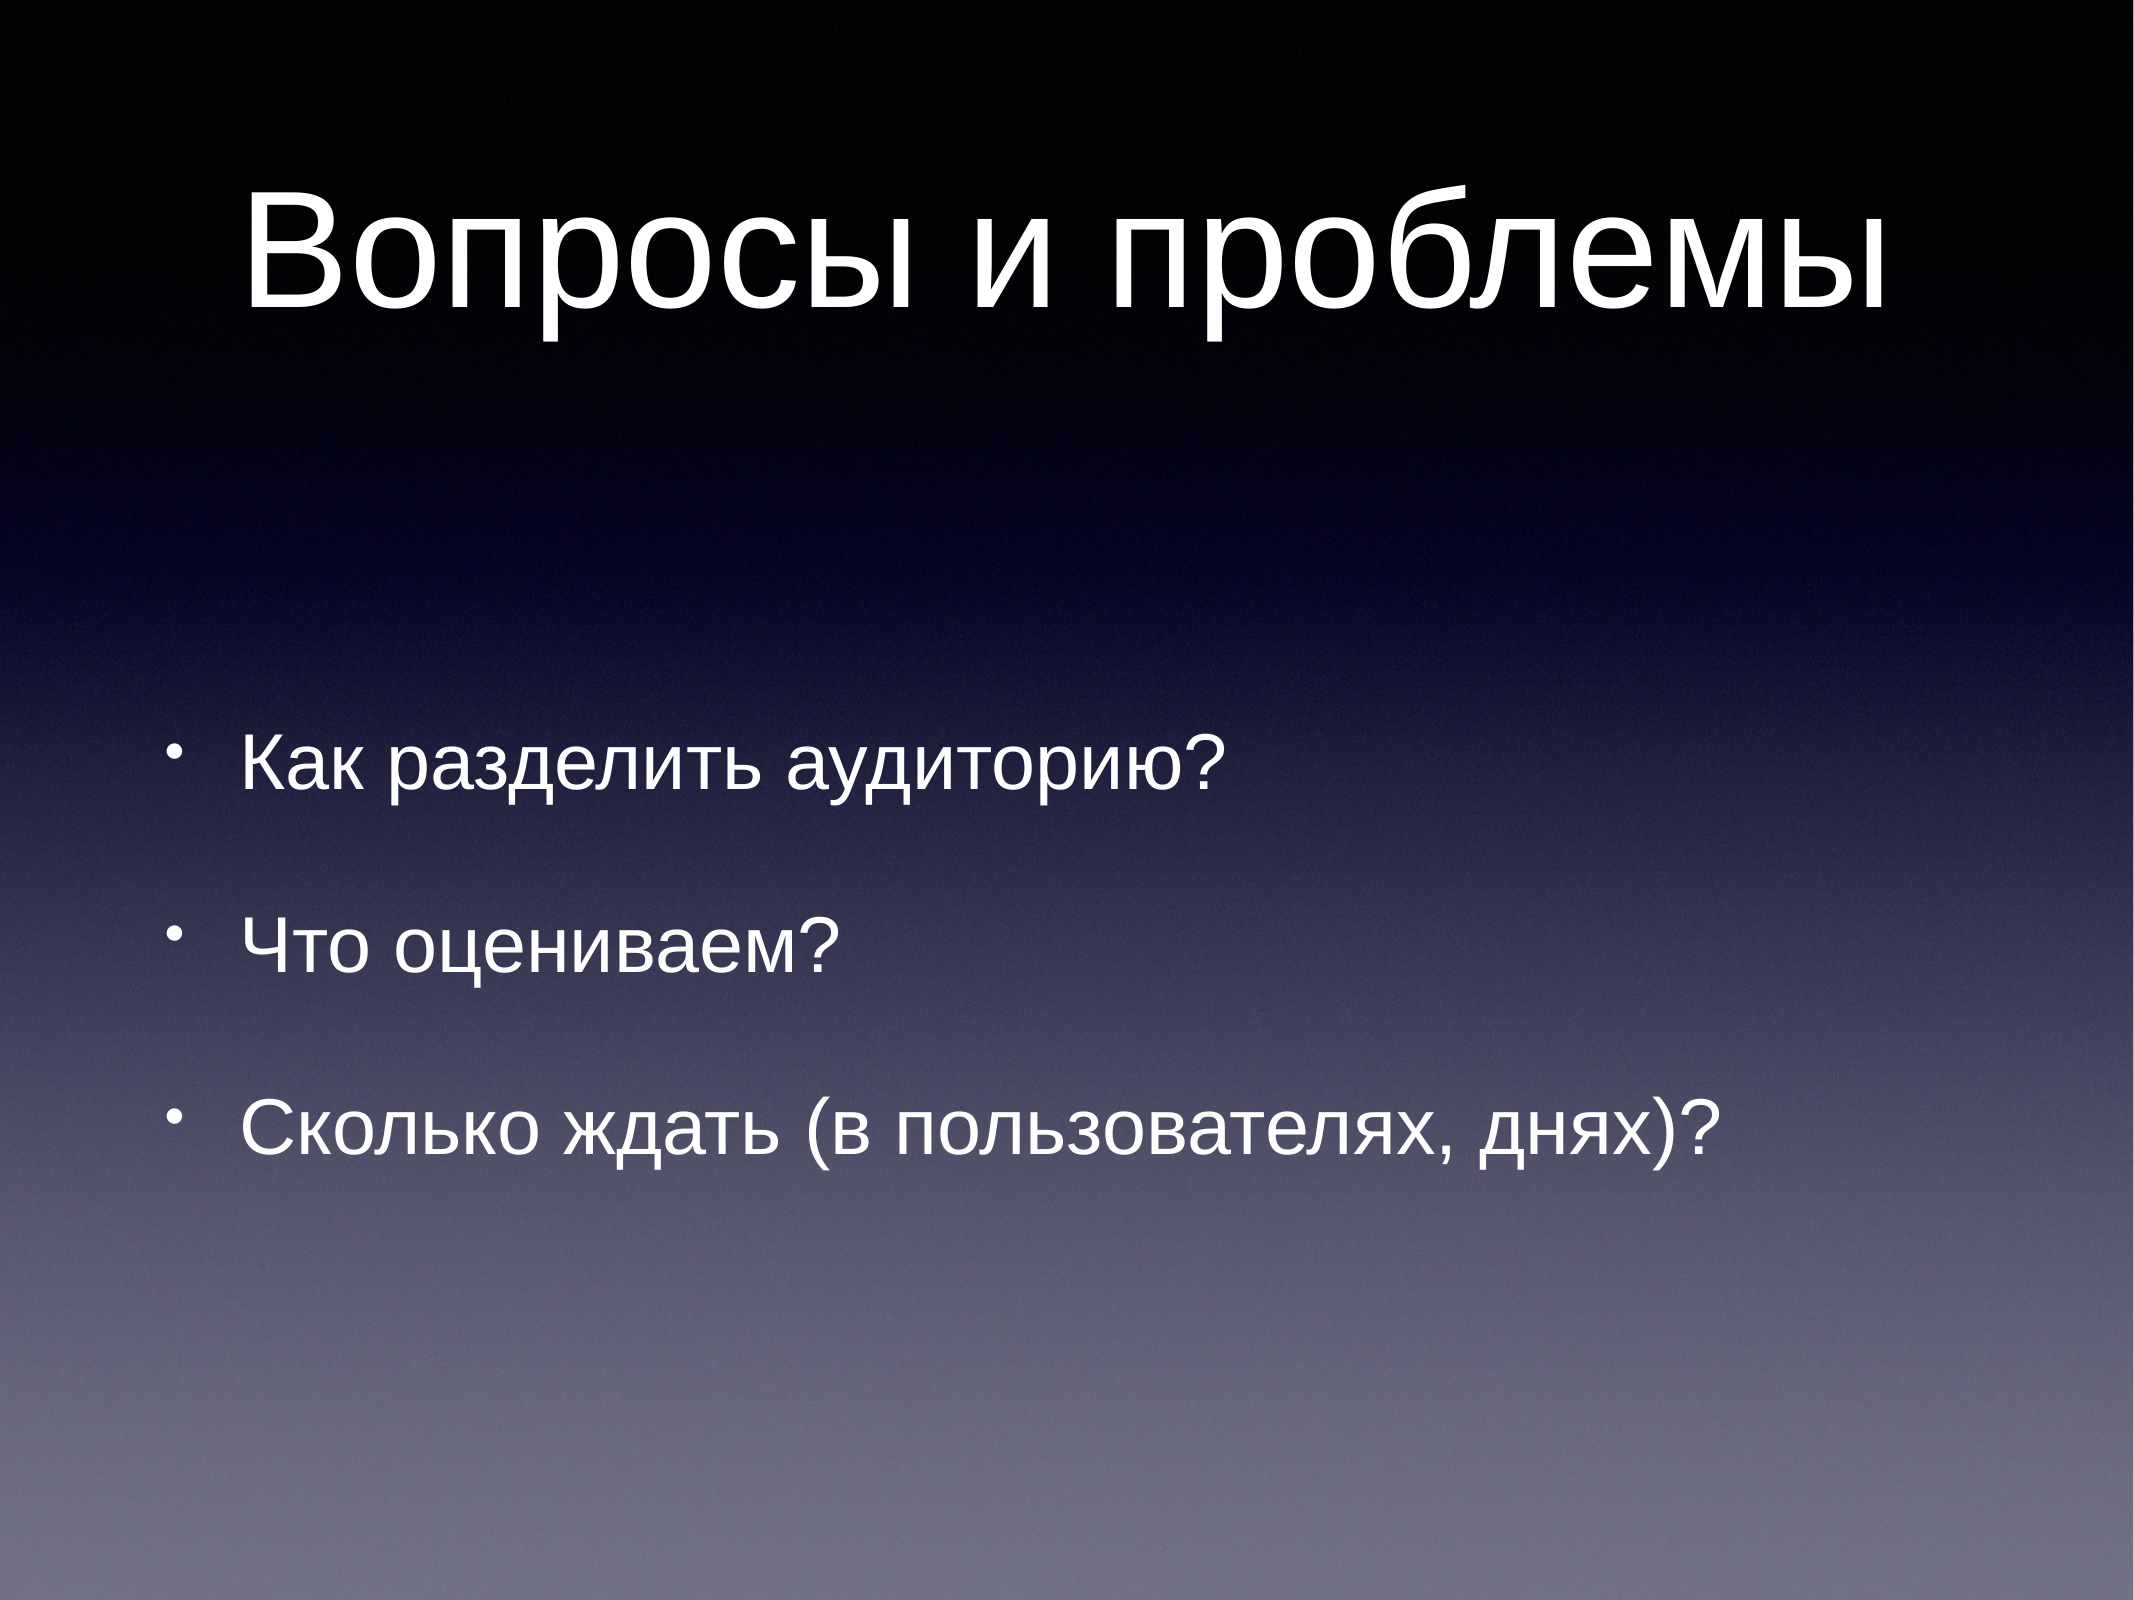

# Вопросы и проблемы
Как разделить аудиторию?
Что оцениваем?
Сколько ждать (в пользователях, днях)?